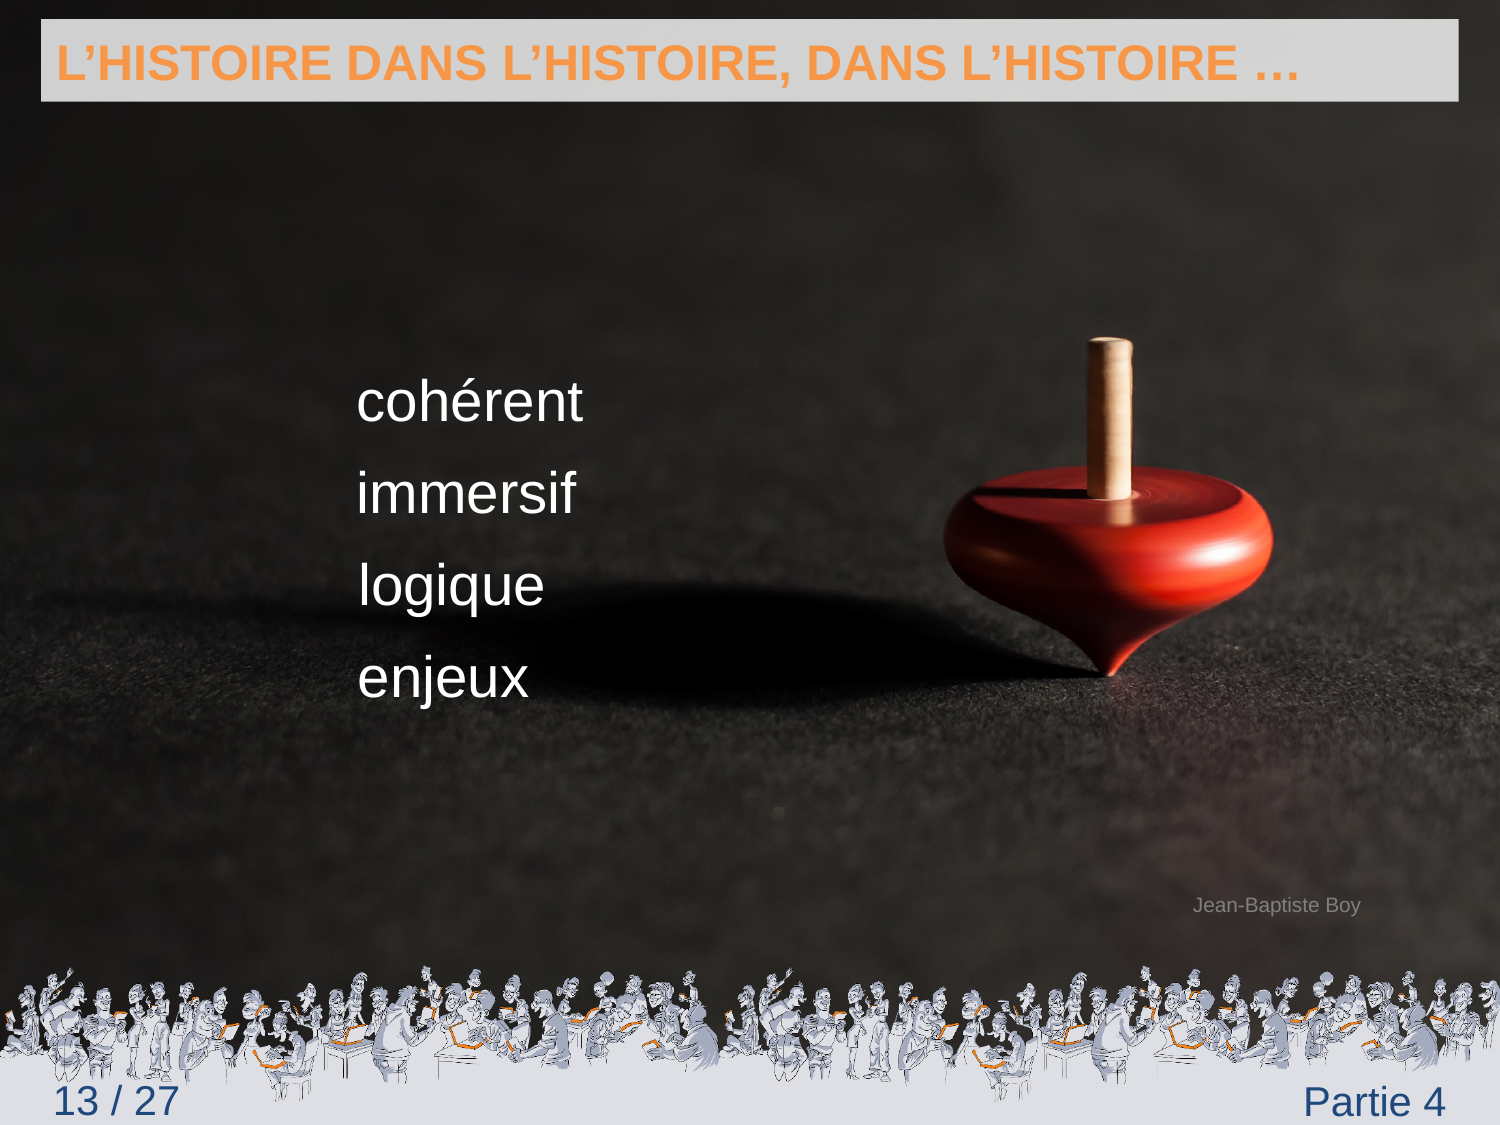

L’histoire dans l’histoire, dans l’histoire …
cohérent
immersif
logique
enjeux
Jean-Baptiste Boy
13 / 27
Partie 4